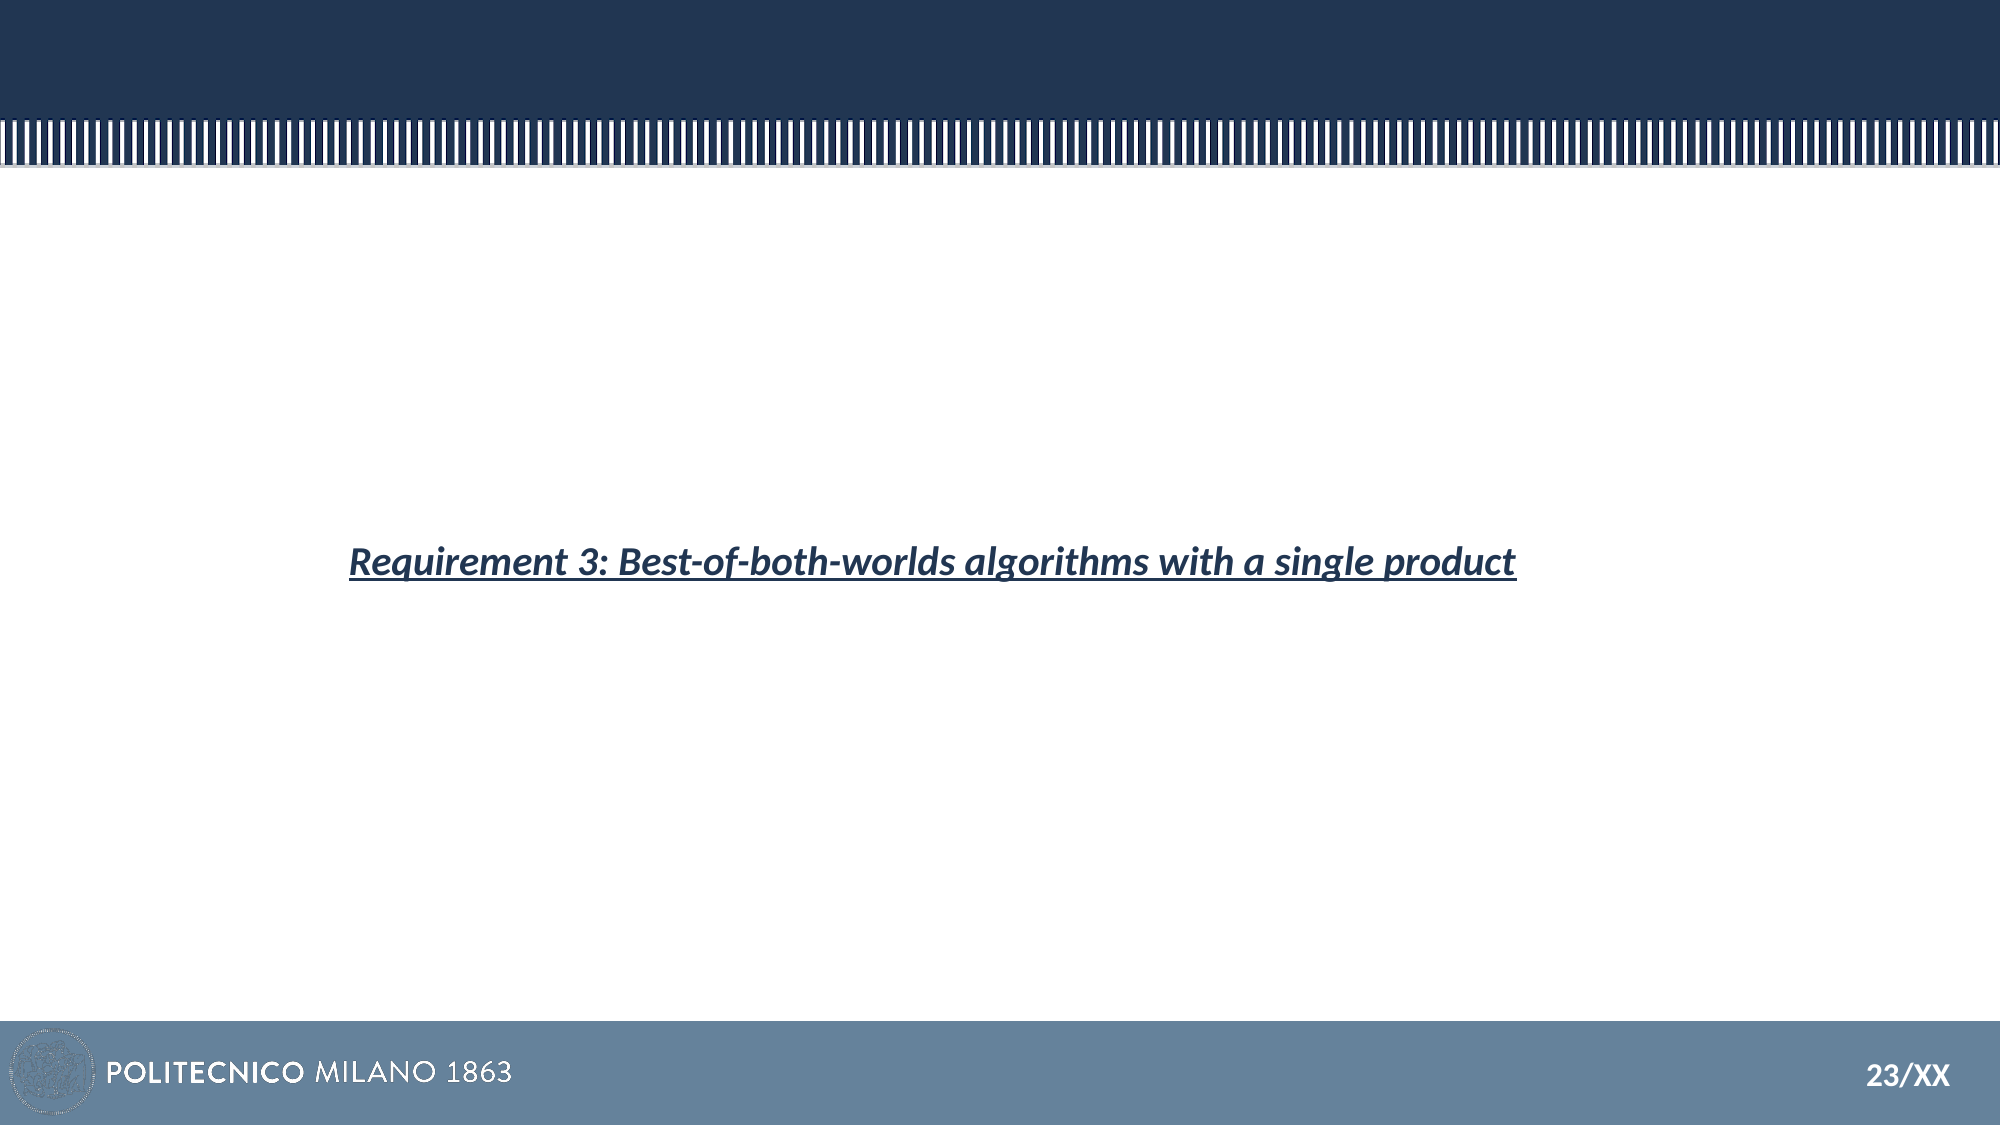

# Requirement 3: Best-of-both-worlds algorithms with a single product
23/XX